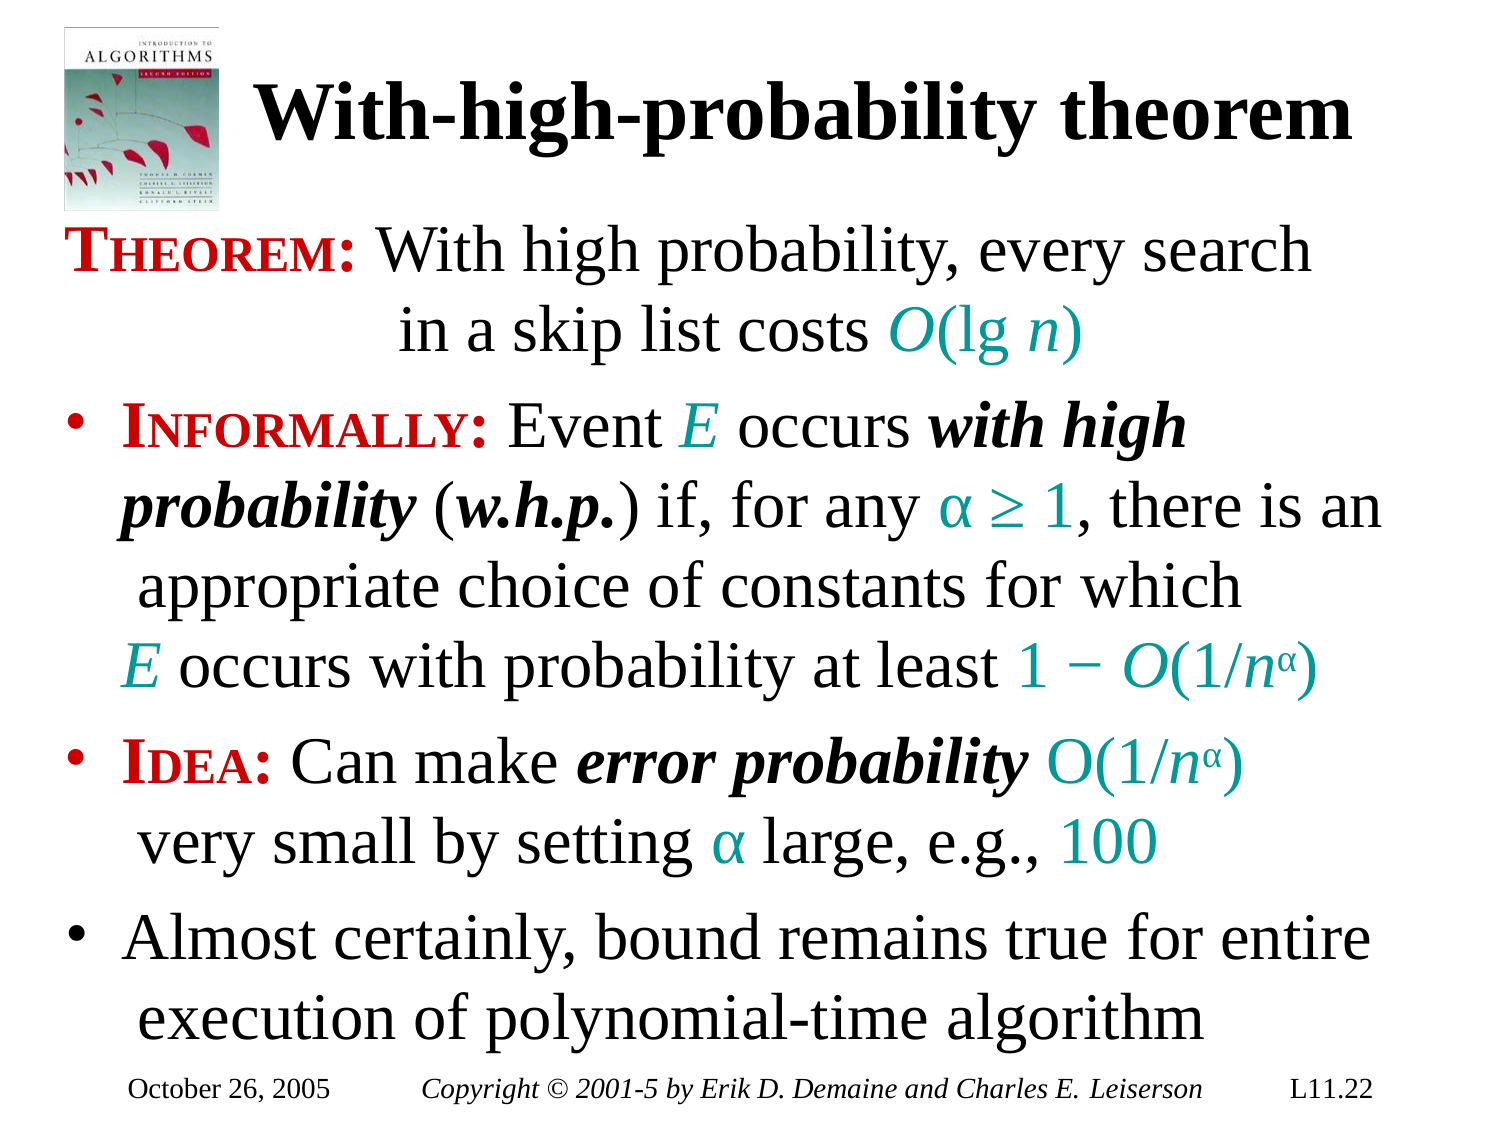

# With-high-probability theorem
THEOREM: With high probability, every search  in a skip list costs O(lg n)
INFORMALLY: Event E occurs with high  probability (w.h.p.) if, for any α ≥ 1, there is an  appropriate choice of constants for which
E occurs with probability at least 1 − O(1/nα)
IDEA: Can make error probability O(1/nα)  very small by setting α large, e.g., 100
Almost certainly, bound remains true for entire  execution of polynomial-time algorithm
October 26, 2005
Copyright © 2001-5 by Erik D. Demaine and Charles E. Leiserson
L11.22